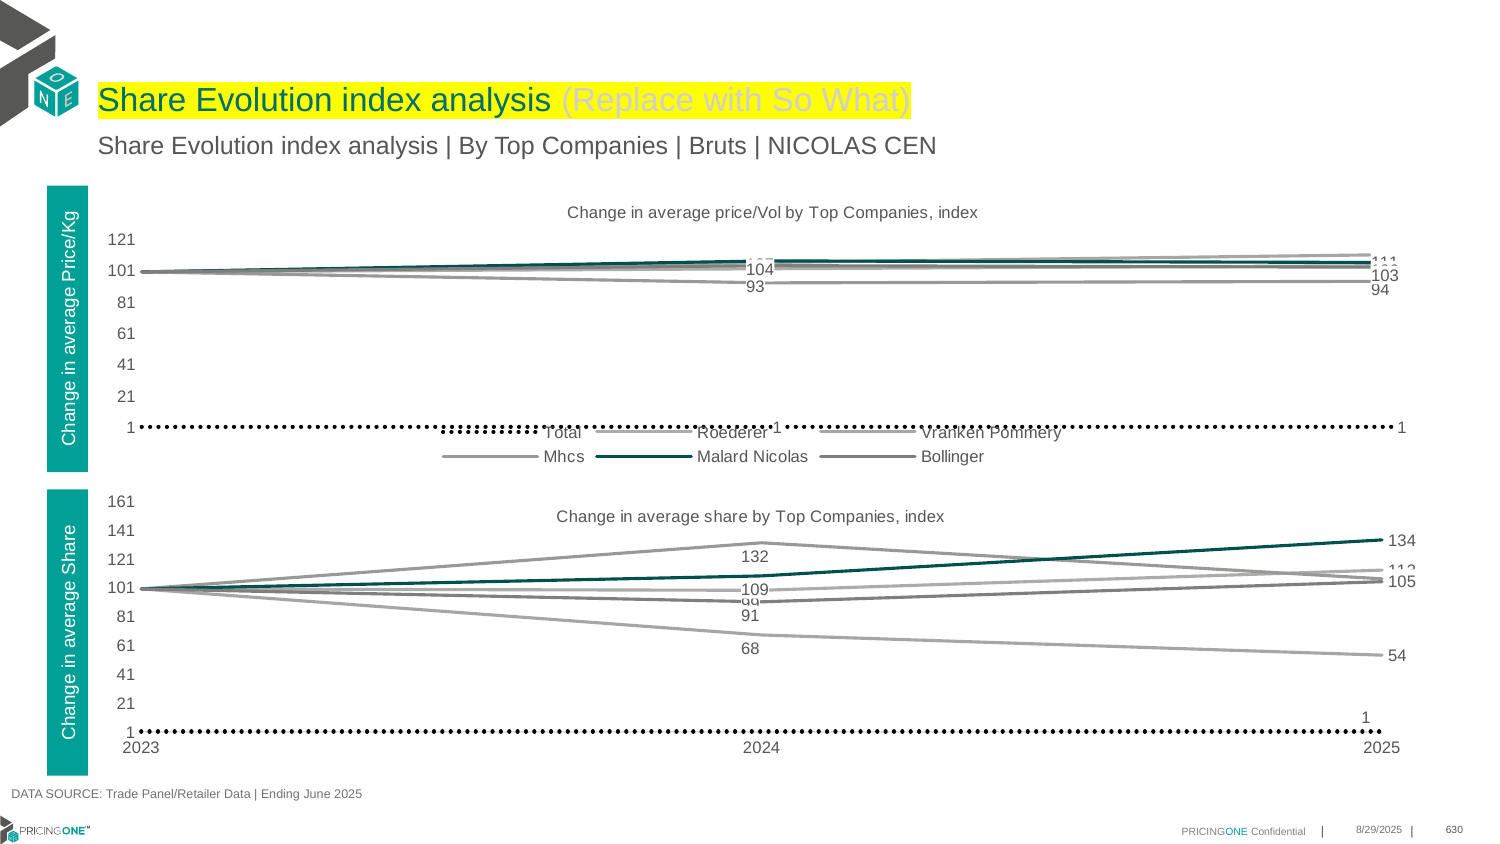

# Share Evolution index analysis (Replace with So What)
Share Evolution index analysis | By Top Companies | Bruts | NICOLAS CEN

### Chart: Change in average price/Vol by Top Companies, index

| Category | Total | Roederer | Vranken Pommery | Mhcs | Malard Nicolas | Bollinger |
|---|---|---|---|---|---|---|
| 2023 | 1.0 | 100.0 | 100.0 | 100.0 | 100.0 | 100.0 |
| 2024 | 1.0446230565917336 | 102.0 | 106.0 | 93.0 | 107.0 | 104.0 |
| 2025 | 1.0403216594254563 | 104.0 | 111.0 | 94.0 | 106.0 | 103.0 |
Change in average Price/Kg

### Chart: Change in average share by Top Companies, index

| Category | Total | Roederer | Vranken Pommery | Mhcs | Malard Nicolas | Bollinger |
|---|---|---|---|---|---|---|
| 2023 | 1.0 | 100.0 | 100.0 | 100.0 | 100.0 | 100.0 |
| 2024 | 1.0 | 99.0 | 68.0 | 132.0 | 109.0 | 91.0 |
| 2025 | 1.0 | 113.0 | 54.0 | 107.0 | 134.0 | 105.0 |
Change in average Share
DATA SOURCE: Trade Panel/Retailer Data | Ending June 2025

8/29/2025
630